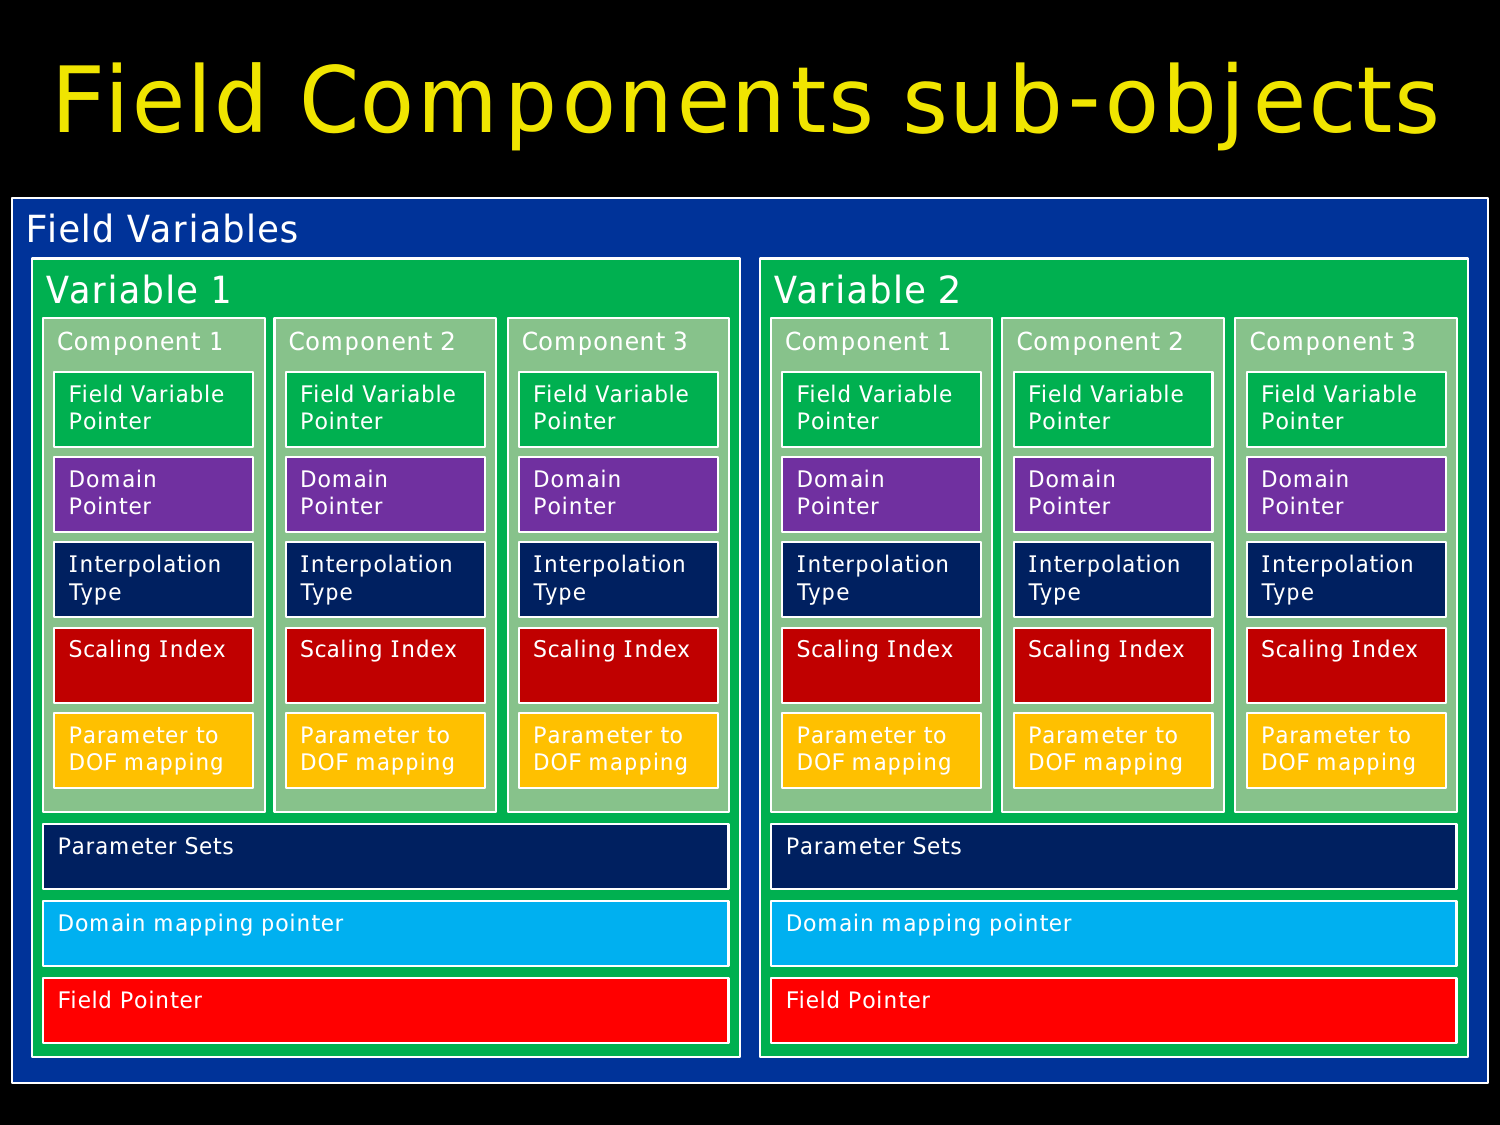

# Field Components sub-objects
Field Variables
Variable 1
Component 1
Field Variable Pointer
Domain Pointer
Interpolation Type
Scaling Index
Parameter to DOF mapping
Component 2
Field Variable Pointer
Domain Pointer
Interpolation Type
Scaling Index
Parameter to DOF mapping
Component 3
Field Variable Pointer
Domain Pointer
Interpolation Type
Scaling Index
Parameter to DOF mapping
Parameter Sets
Domain mapping pointer
Field Pointer
Variable 2
Component 1
Field Variable Pointer
Domain Pointer
Interpolation Type
Scaling Index
Parameter to DOF mapping
Component 2
Field Variable Pointer
Domain Pointer
Interpolation Type
Scaling Index
Parameter to DOF mapping
Component 3
Field Variable Pointer
Domain Pointer
Interpolation Type
Scaling Index
Parameter to DOF mapping
Parameter Sets
Domain mapping pointer
Field Pointer